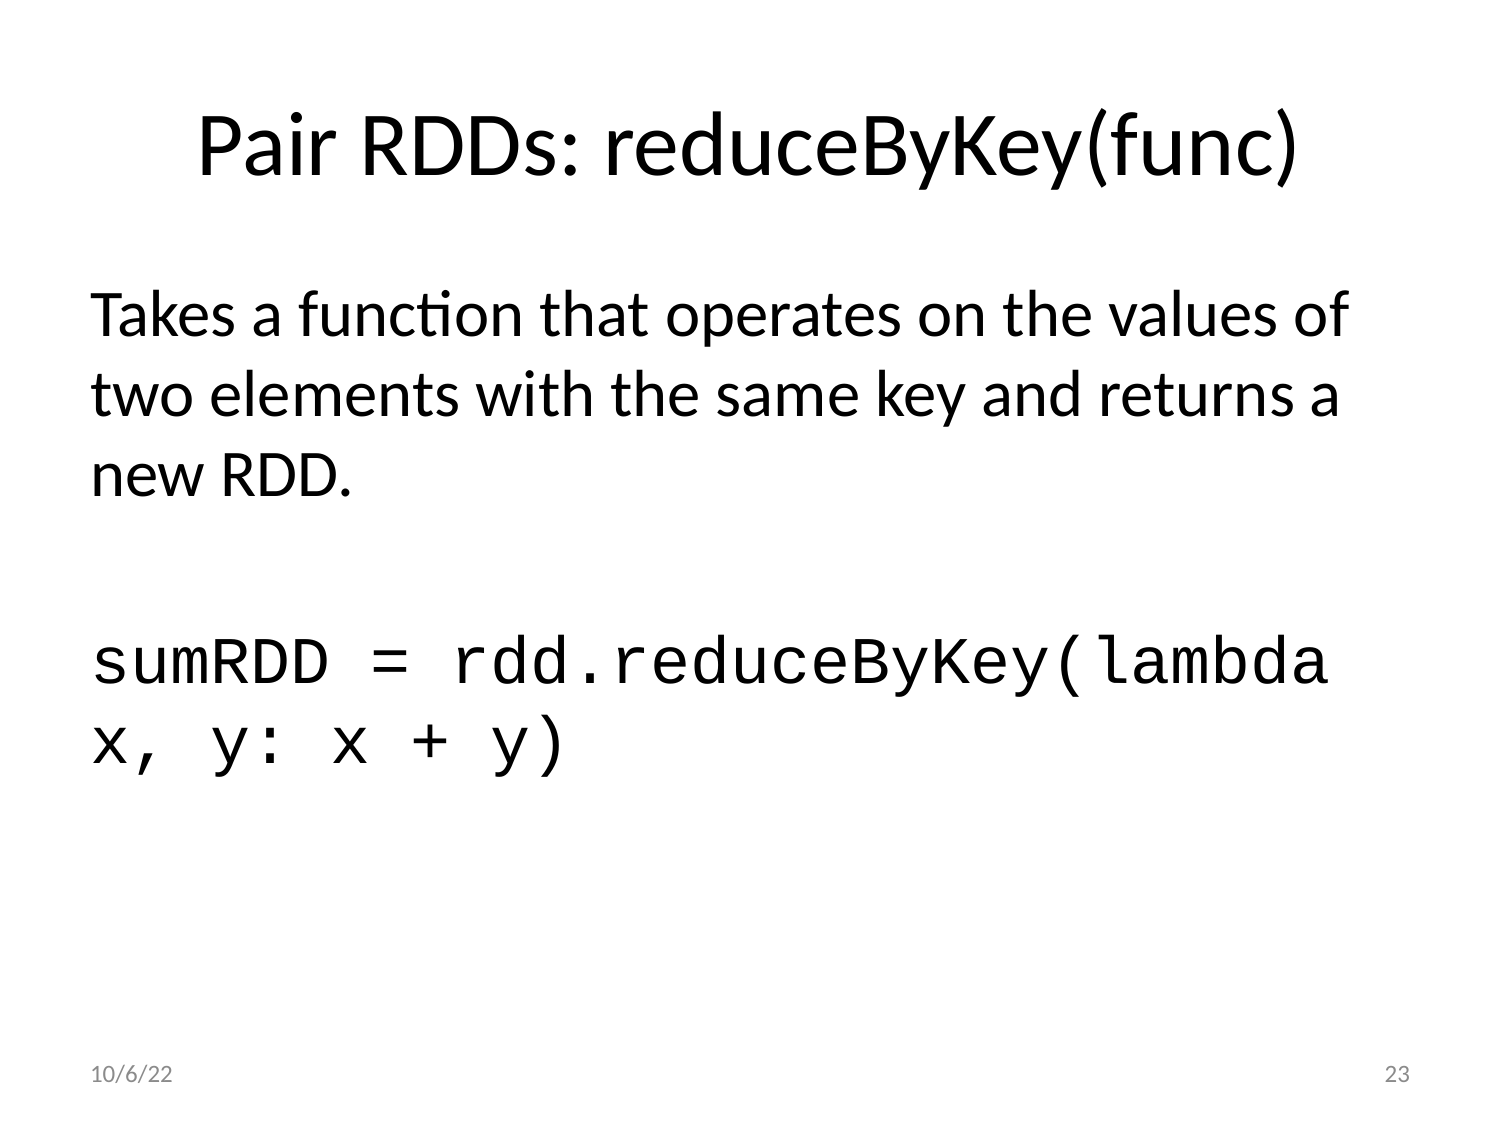

# Pair RDDs: reduceByKey(func)
Takes a function that operates on the values of two elements with the same key and returns a new RDD.

sumRDD = rdd.reduceByKey(lambda x, y: x + y)

10/6/22
23